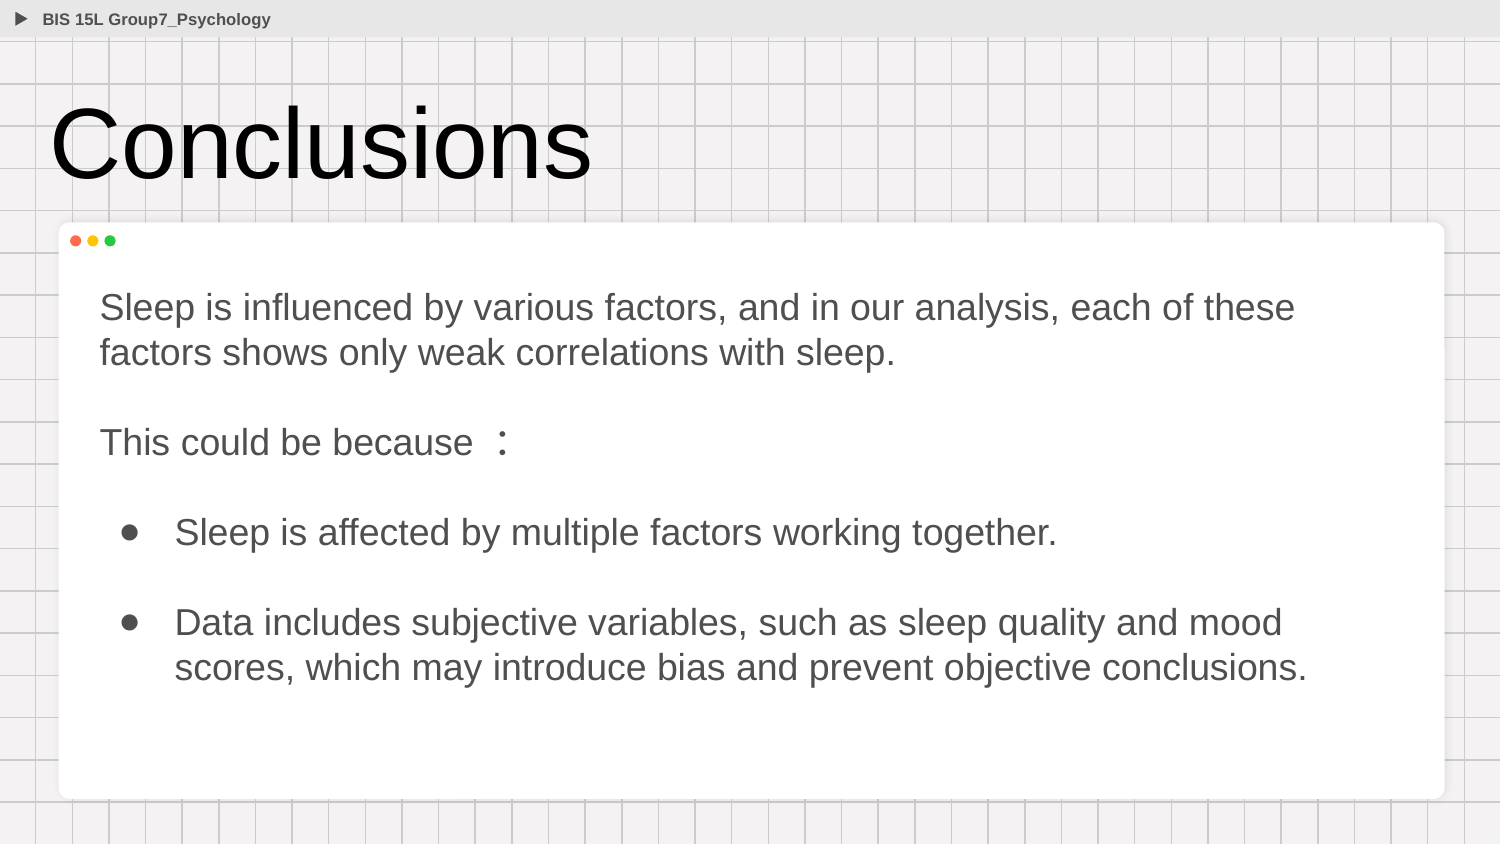

BIS 15L Group7_Psychology
# Conclusions

Sleep is influenced by various factors, and in our analysis, each of these factors shows only weak correlations with sleep.

This could be because ：

Sleep is affected by multiple factors working together.

Data includes subjective variables, such as sleep quality and mood scores, which may introduce bias and prevent objective conclusions.